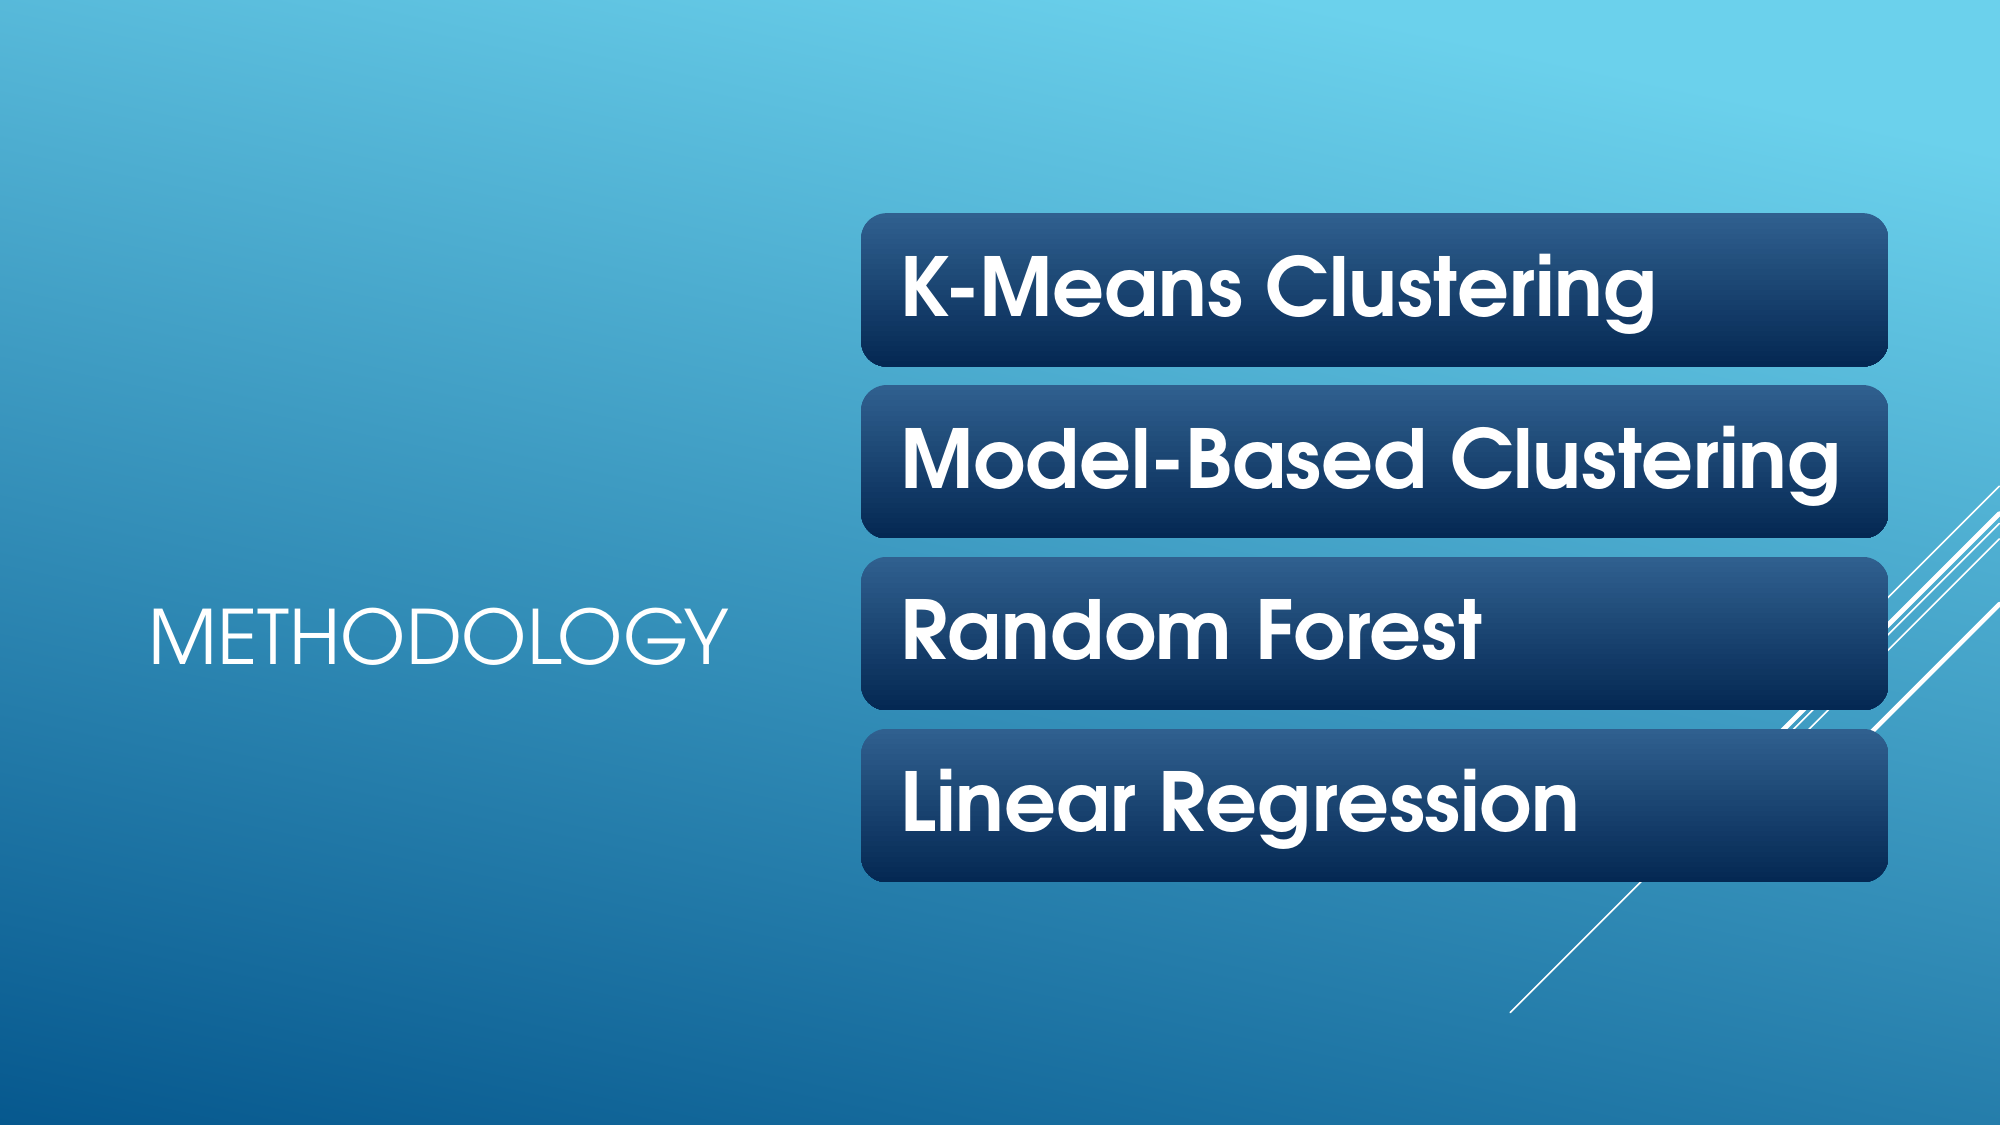

K-Means Clustering
Model-Based Clustering
Random Forest
Linear Regression
# Methodology